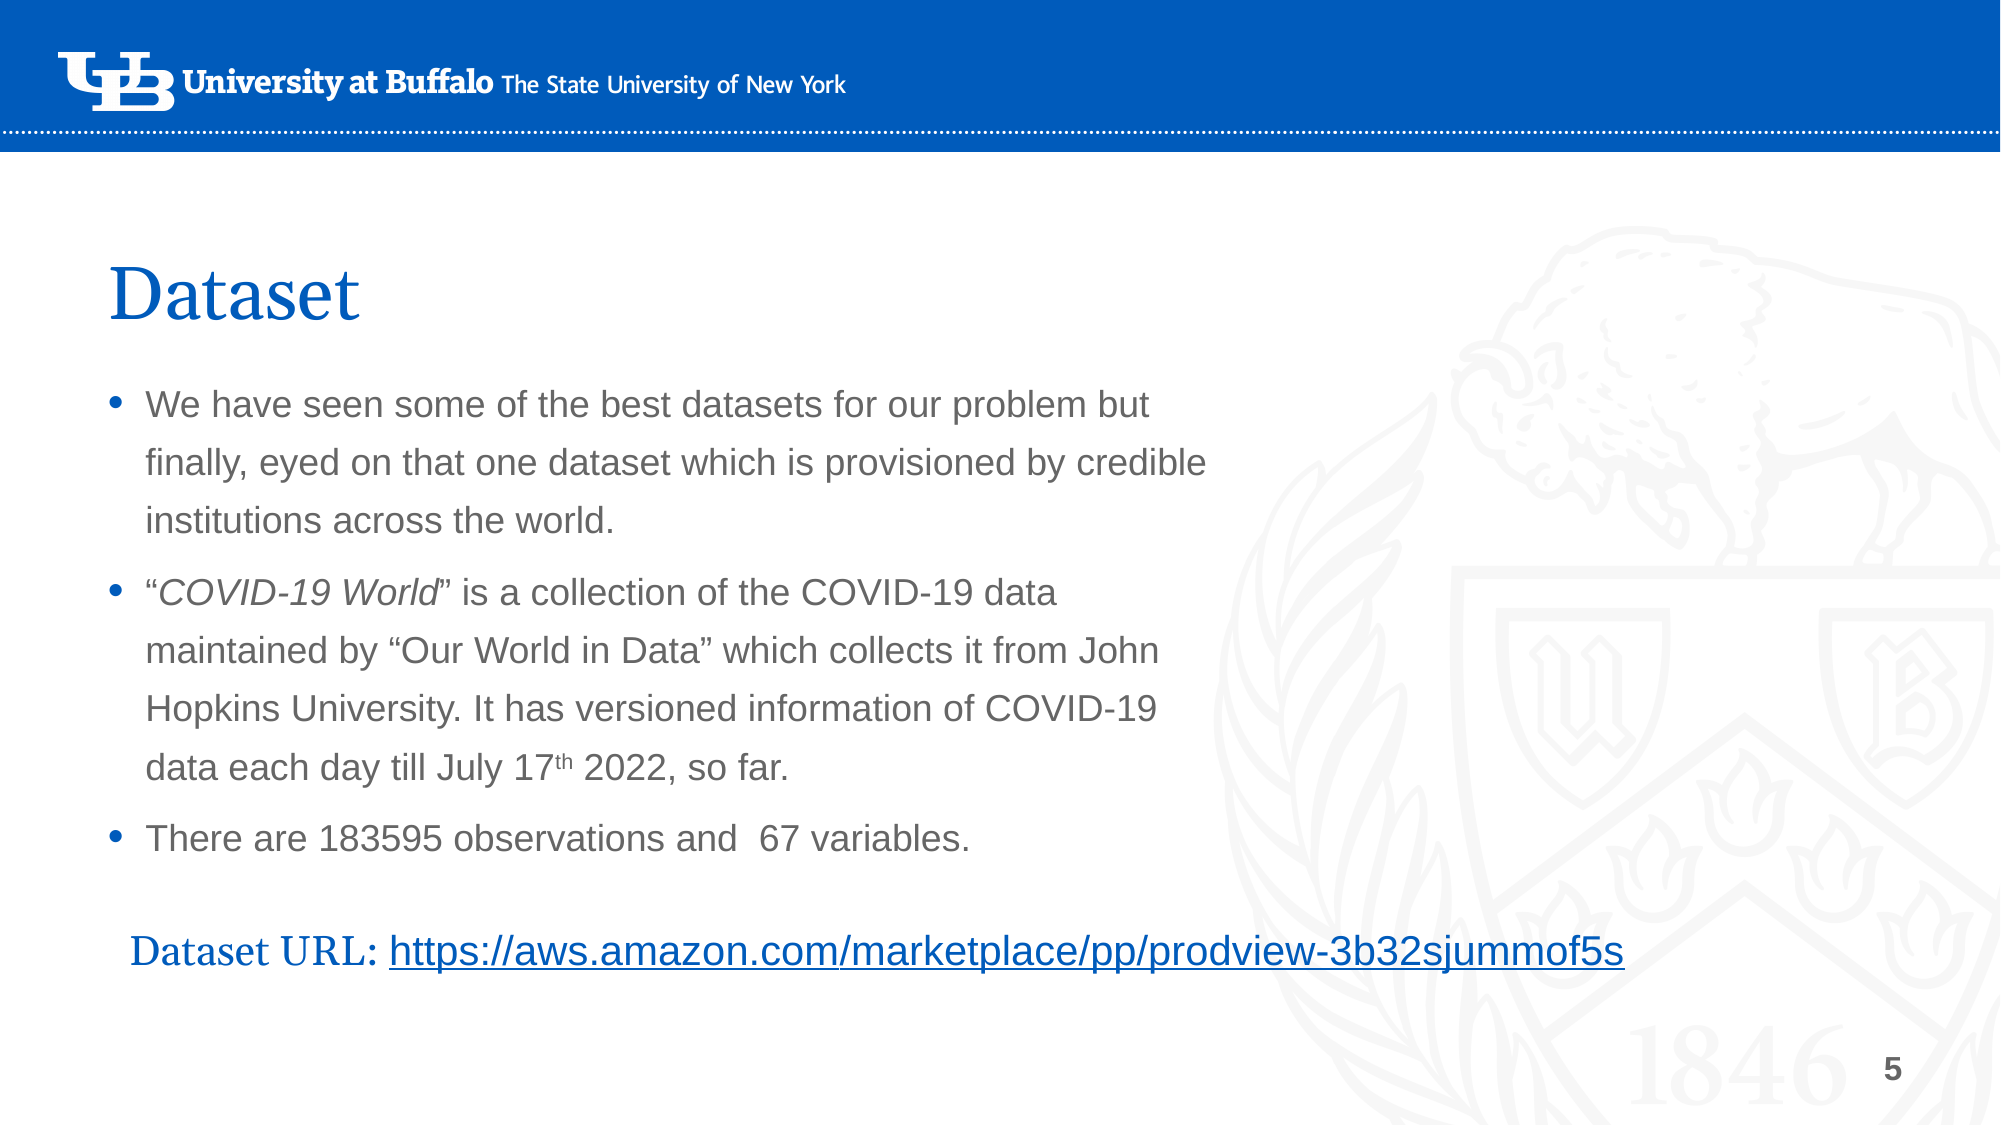

# Dataset
We have seen some of the best datasets for our problem but finally, eyed on that one dataset which is provisioned by credible institutions across the world.
“COVID-19 World” is a collection of the COVID-19 data maintained by “Our World in Data” which collects it from John Hopkins University. It has versioned information of COVID-19 data each day till July 17th 2022, so far.
There are 183595 observations and  67 variables.
Dataset URL: https://aws.amazon.com/marketplace/pp/prodview-3b32sjummof5s
5